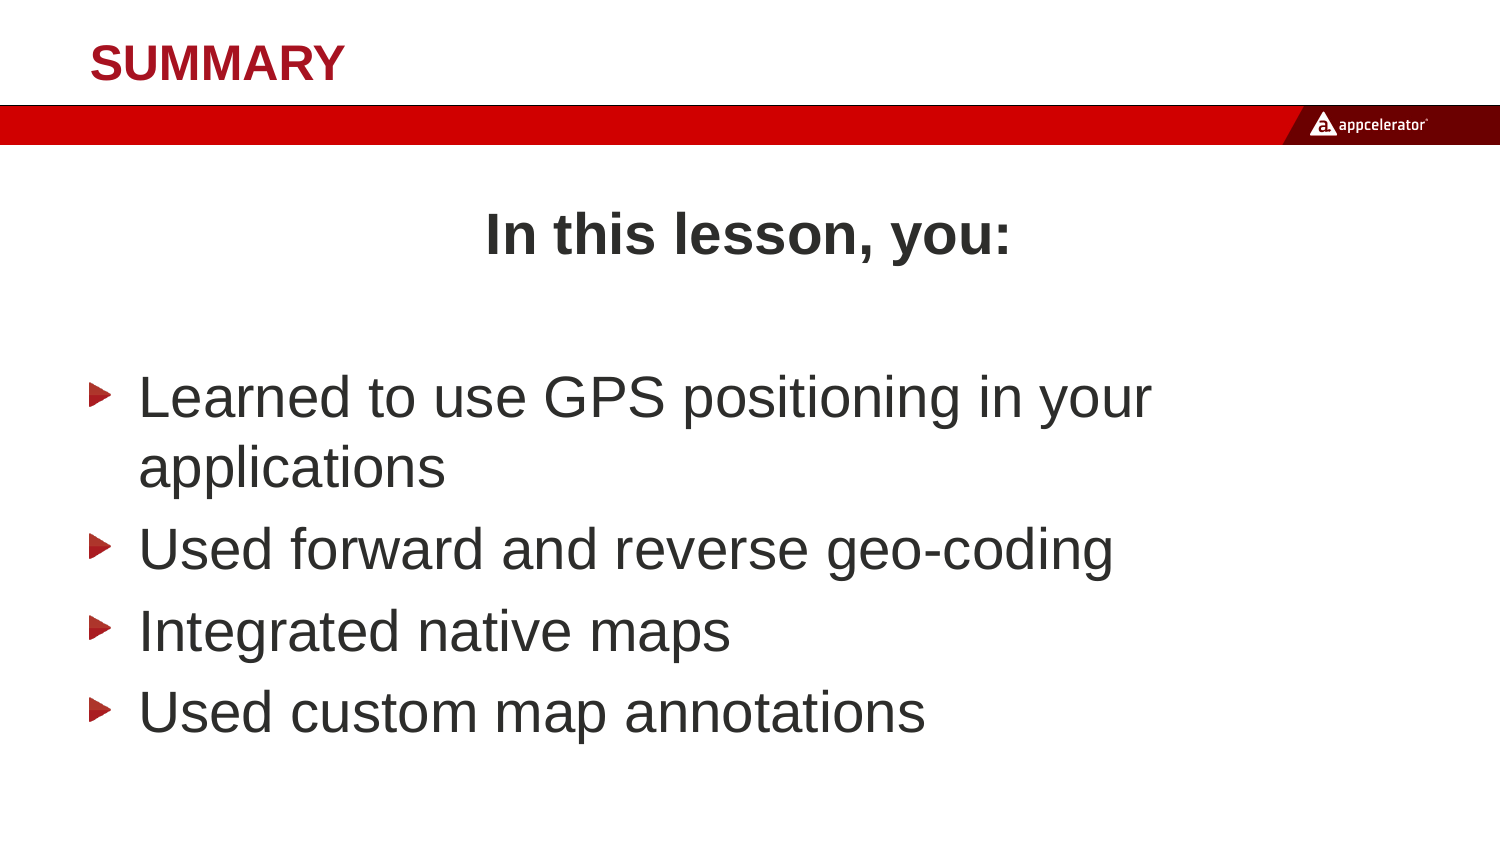

# Summary
In this lesson, you:

Learned to use GPS positioning in your applications
Used forward and reverse geo-coding
Integrated native maps
Used custom map annotations